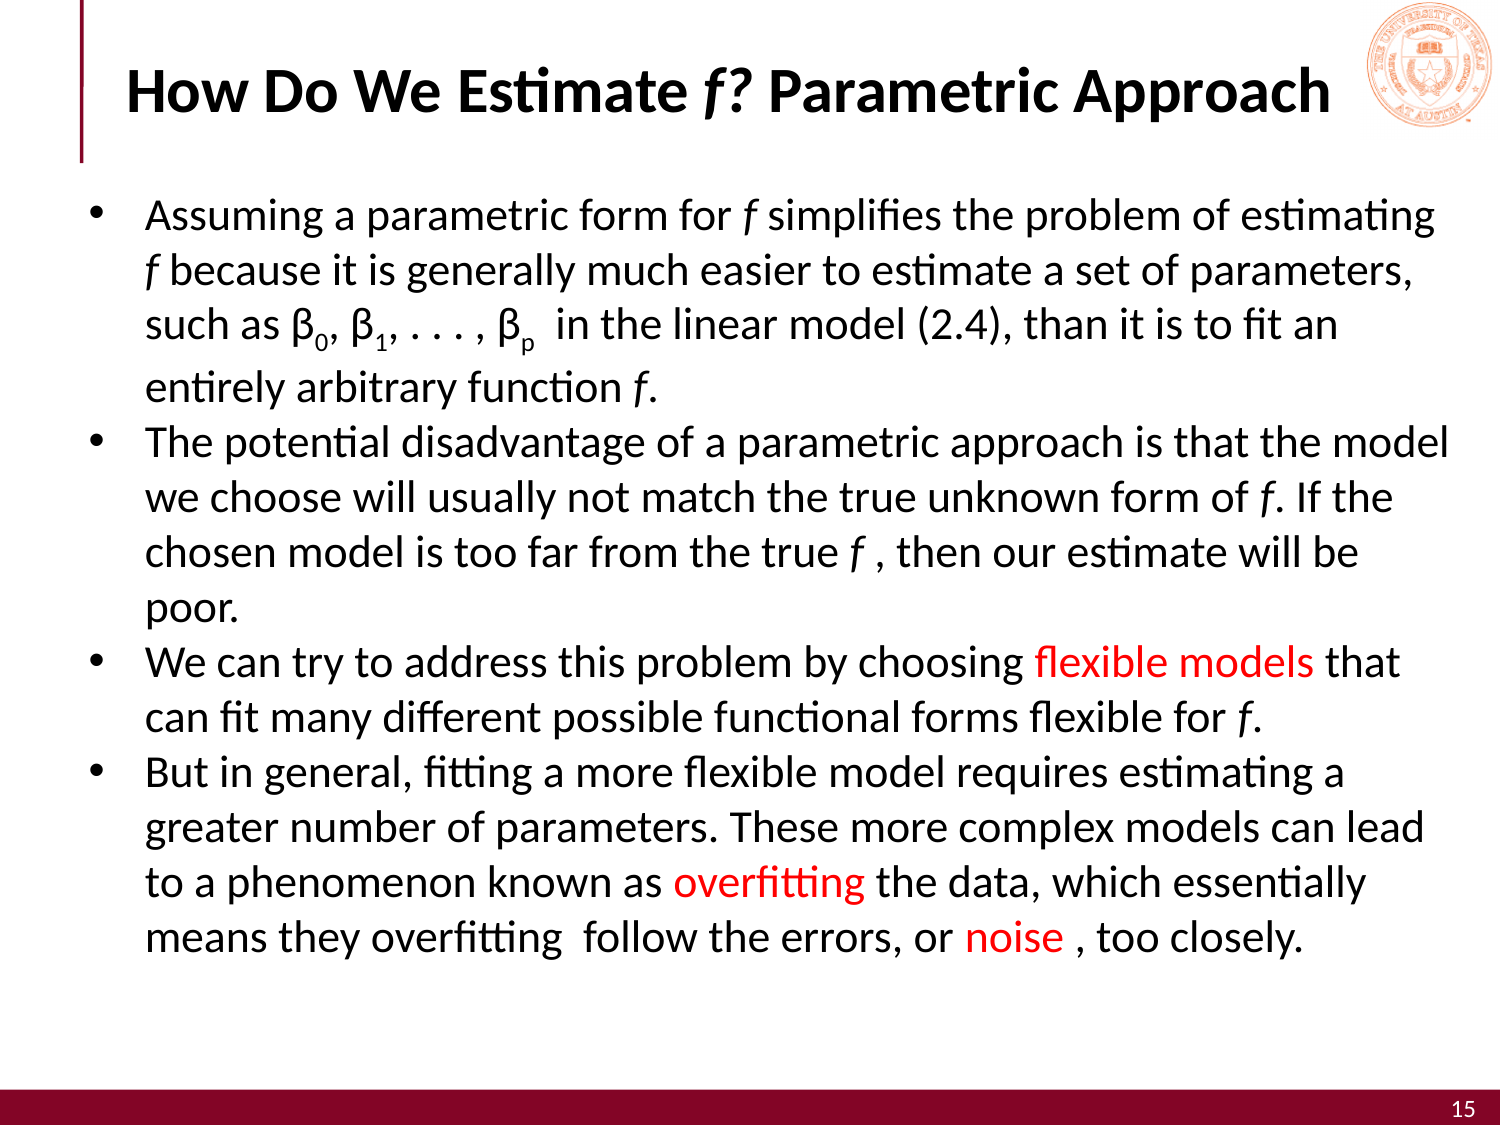

# How Do We Estimate f? Parametric Approach
Assuming a parametric form for f simplifies the problem of estimating f because it is generally much easier to estimate a set of parameters, such as β0, β1, . . . , βp  in the linear model (2.4), than it is to fit an entirely arbitrary function f.
The potential disadvantage of a parametric approach is that the model we choose will usually not match the true unknown form of f. If the chosen model is too far from the true f , then our estimate will be poor.
We can try to address this problem by choosing flexible models that can fit many different possible functional forms flexible for f.
But in general, fitting a more flexible model requires estimating a greater number of parameters. These more complex models can lead to a phenomenon known as overfitting the data, which essentially means they overfitting  follow the errors, or noise , too closely.
15